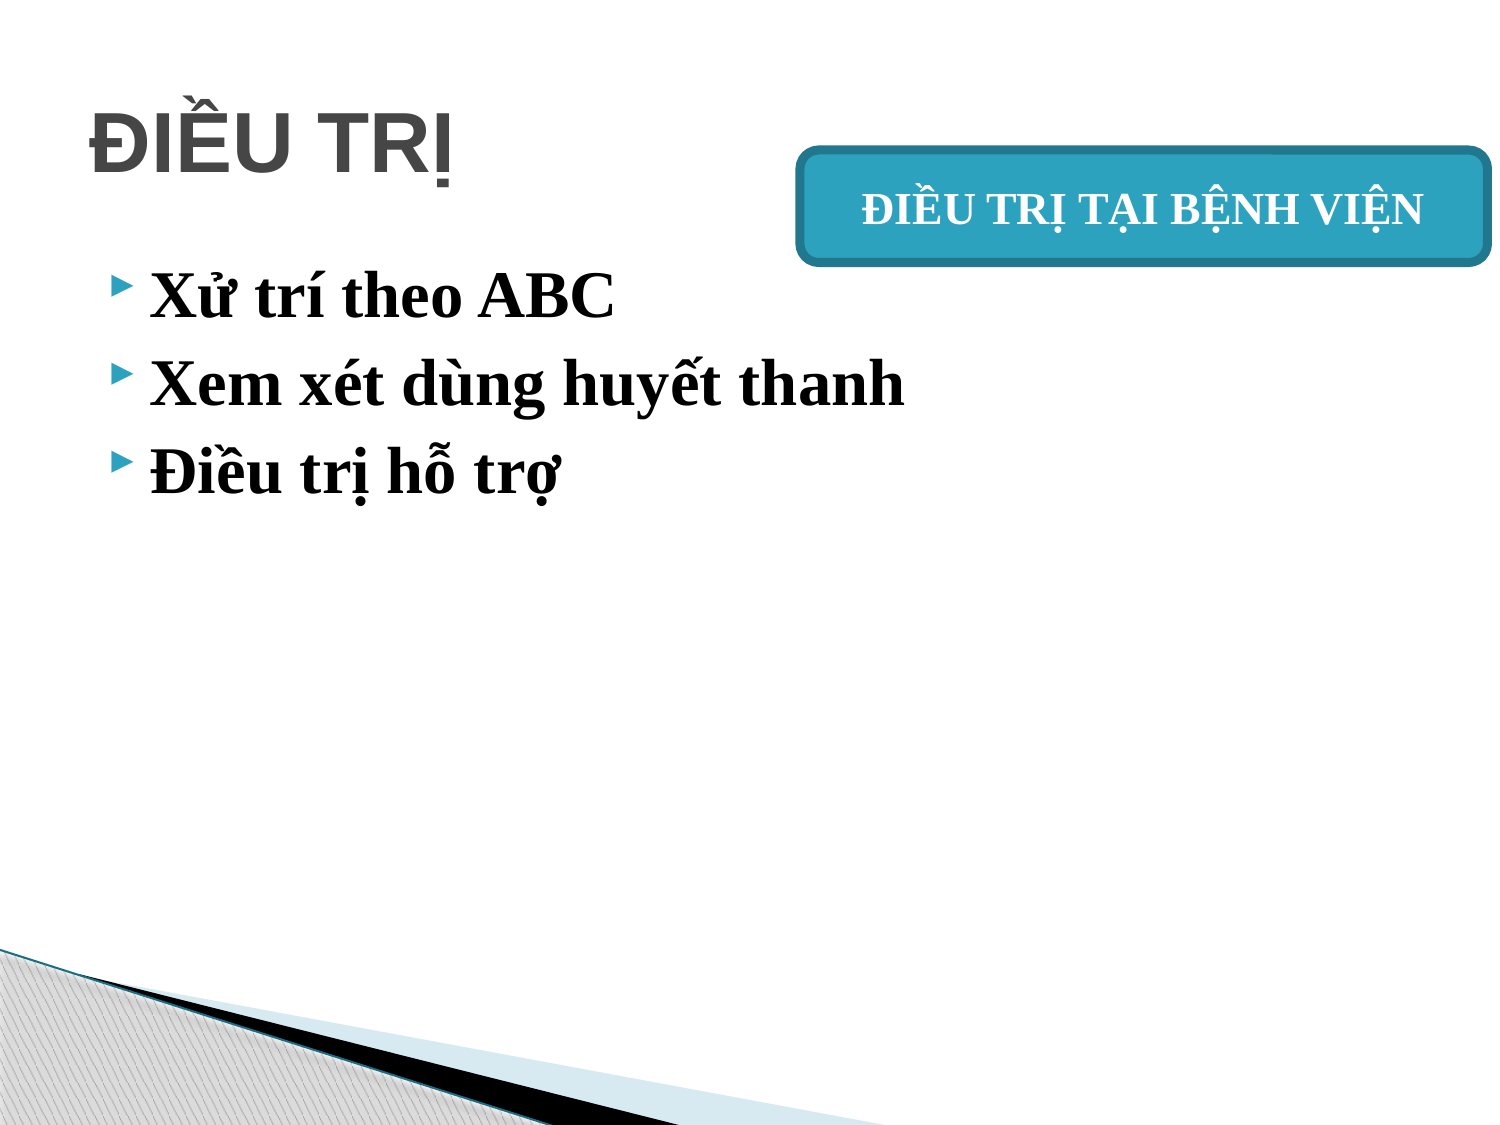

# ĐIỀU TRỊ
ĐIỀU TRỊ TẠI BỆNH VIỆN
Xử trí theo ABC
Xem xét dùng huyết thanh
Điều trị hỗ trợ